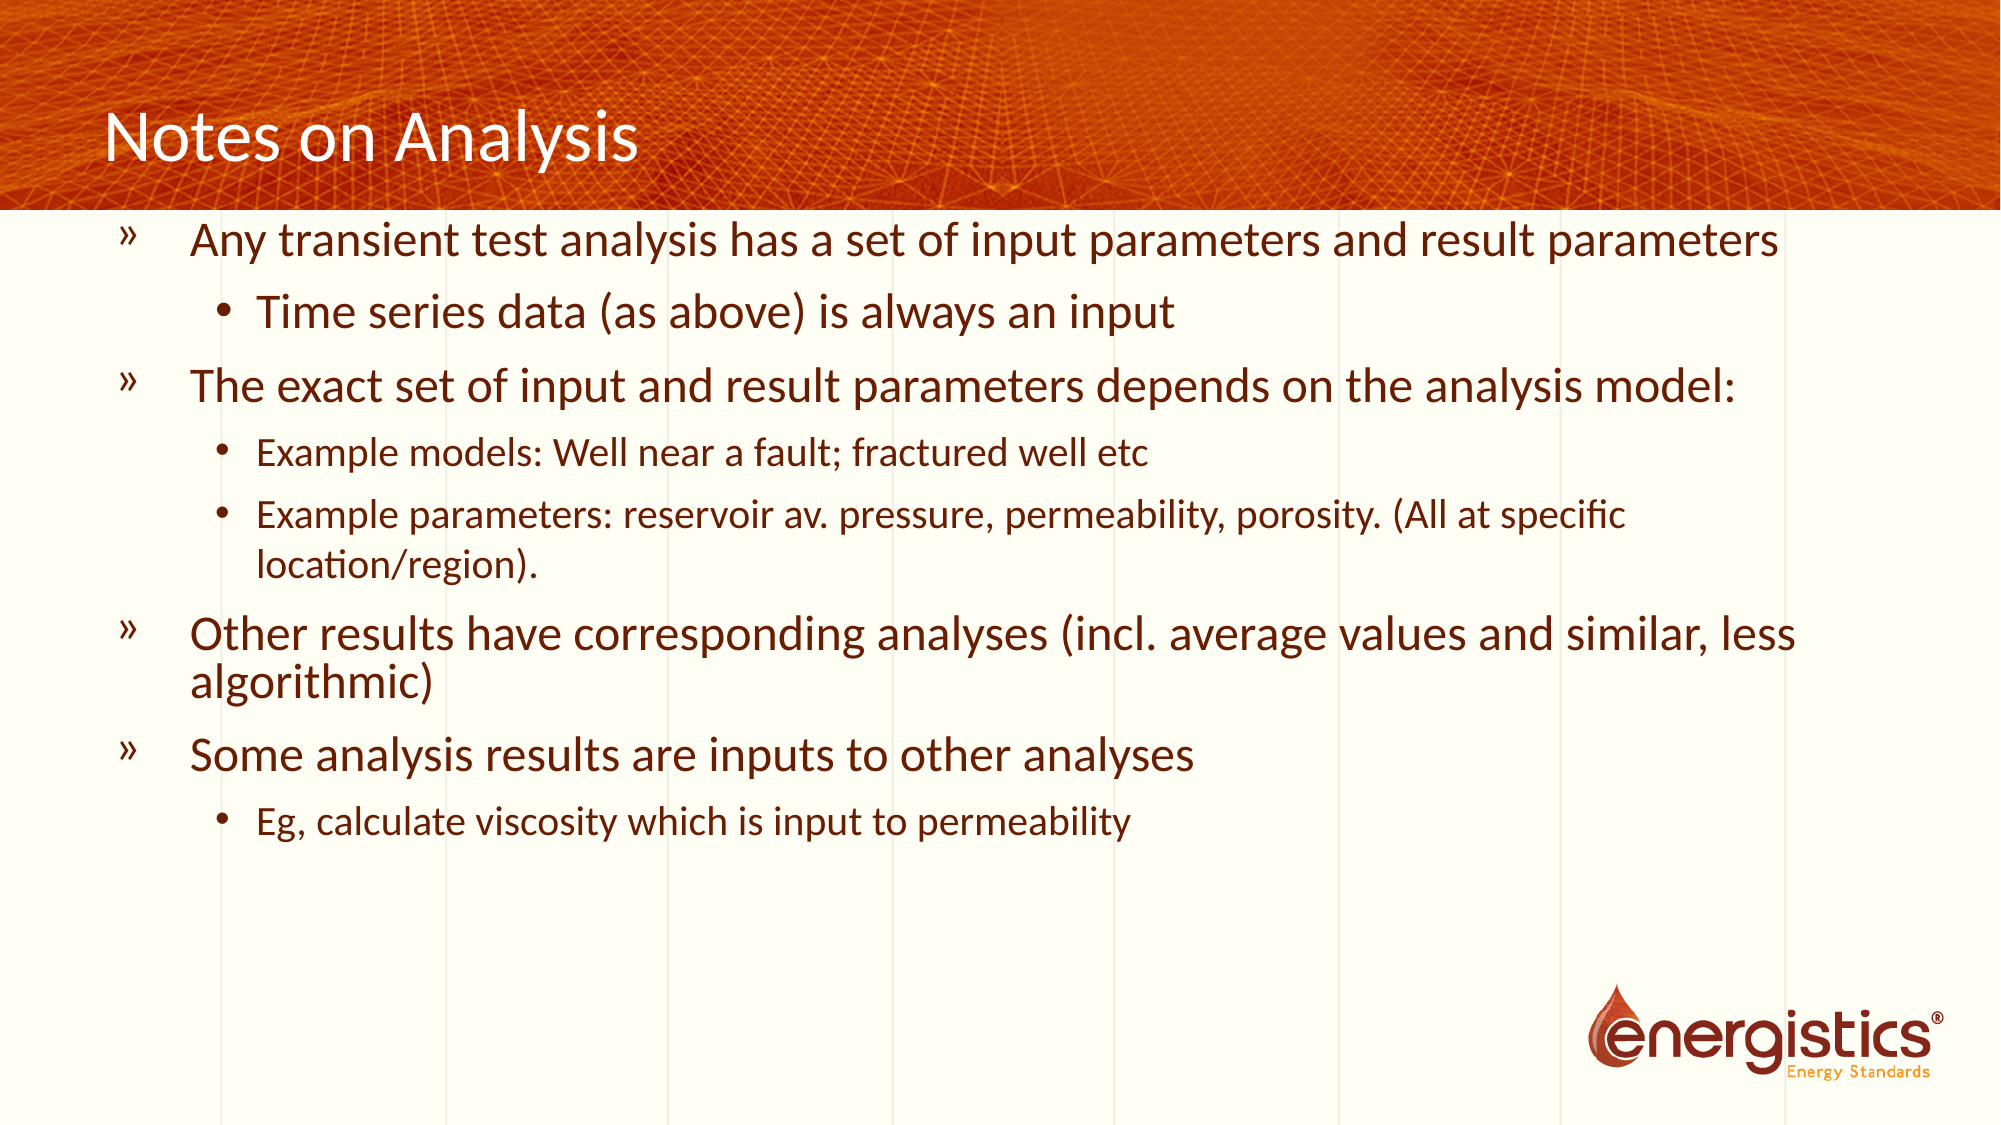

# Notes on Analysis
Any transient test analysis has a set of input parameters and result parameters
Time series data (as above) is always an input
The exact set of input and result parameters depends on the analysis model:
Example models: Well near a fault; fractured well etc
Example parameters: reservoir av. pressure, permeability, porosity. (All at specific location/region).
Other results have corresponding analyses (incl. average values and similar, less algorithmic)
Some analysis results are inputs to other analyses
Eg, calculate viscosity which is input to permeability